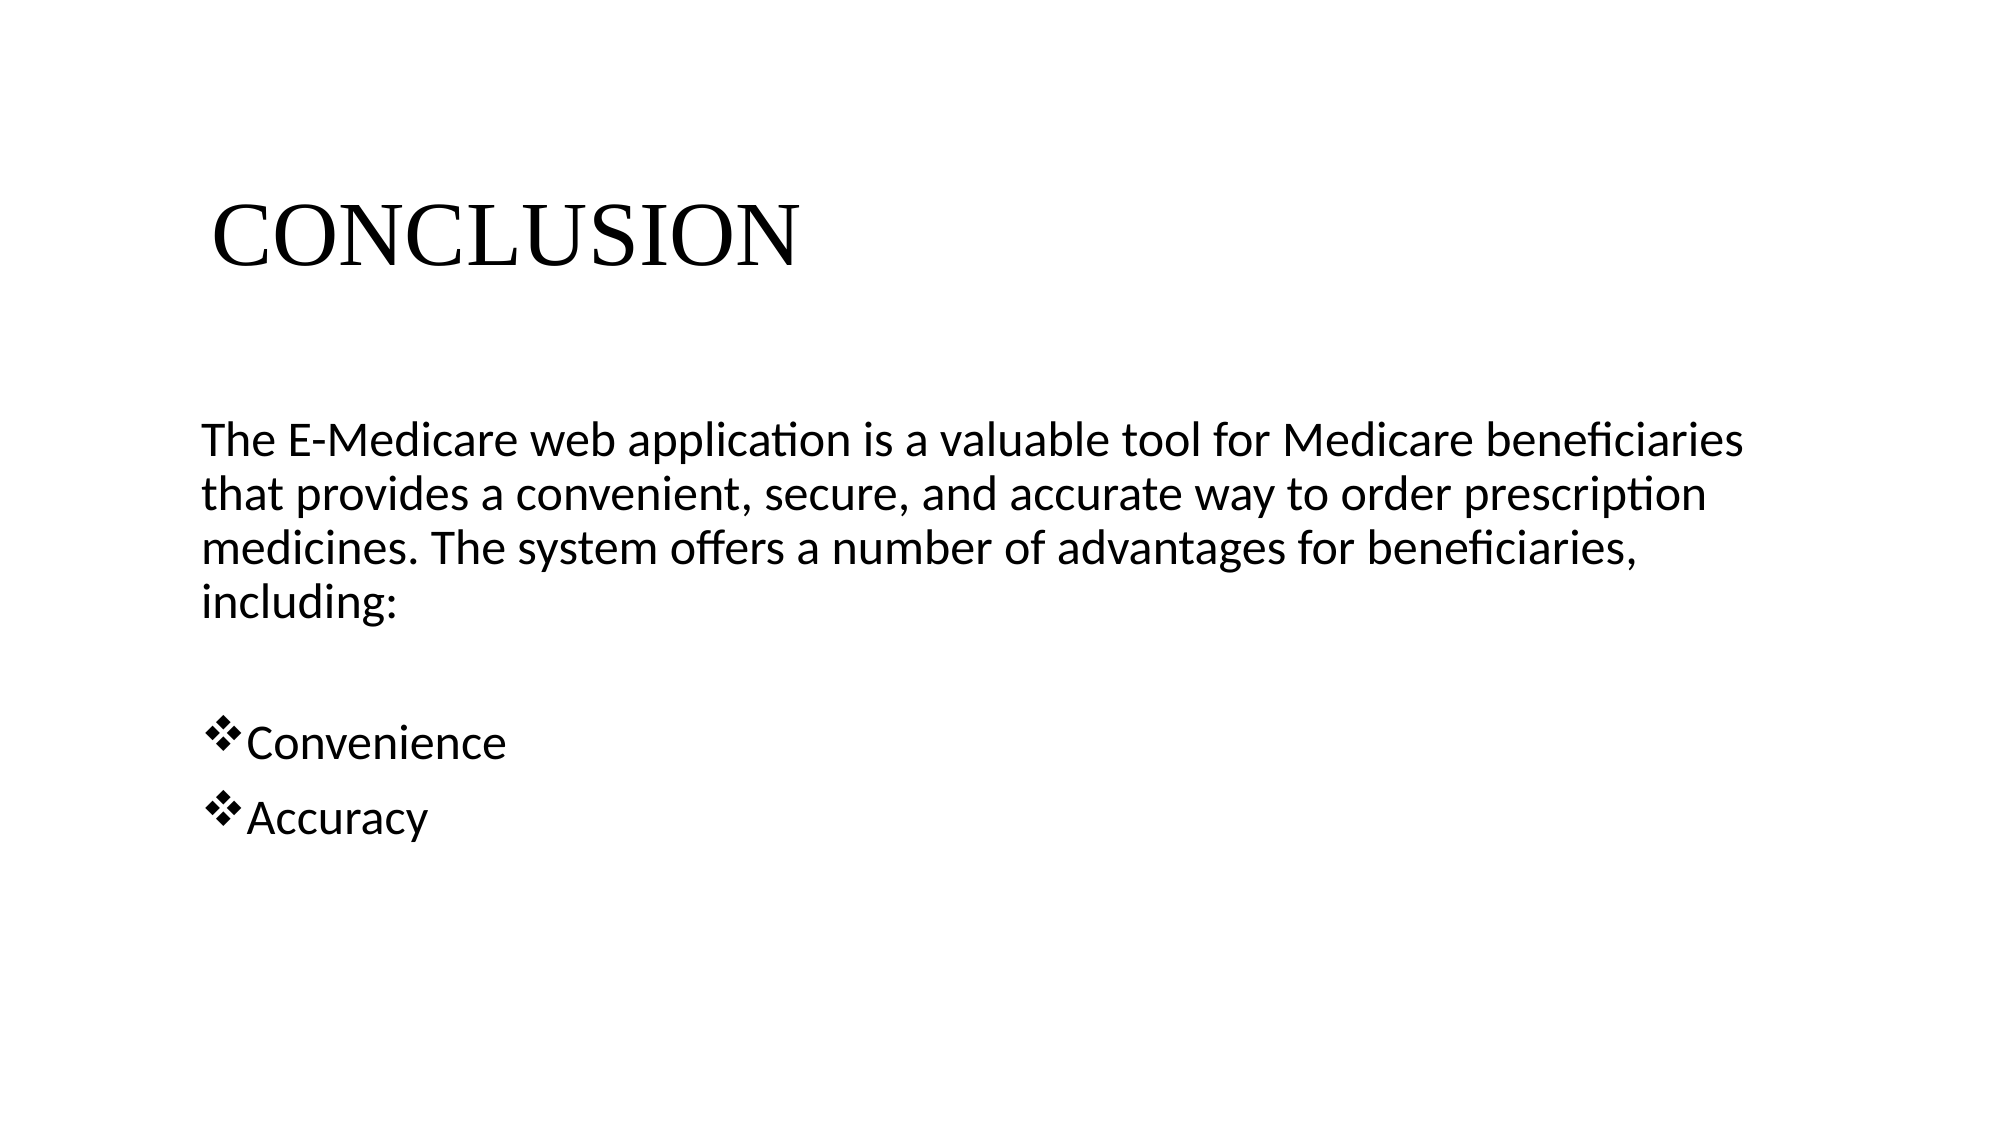

# CONCLUSION
The E-Medicare web application is a valuable tool for Medicare beneficiaries that provides a convenient, secure, and accurate way to order prescription medicines. The system offers a number of advantages for beneficiaries, including:

Convenience
Accuracy